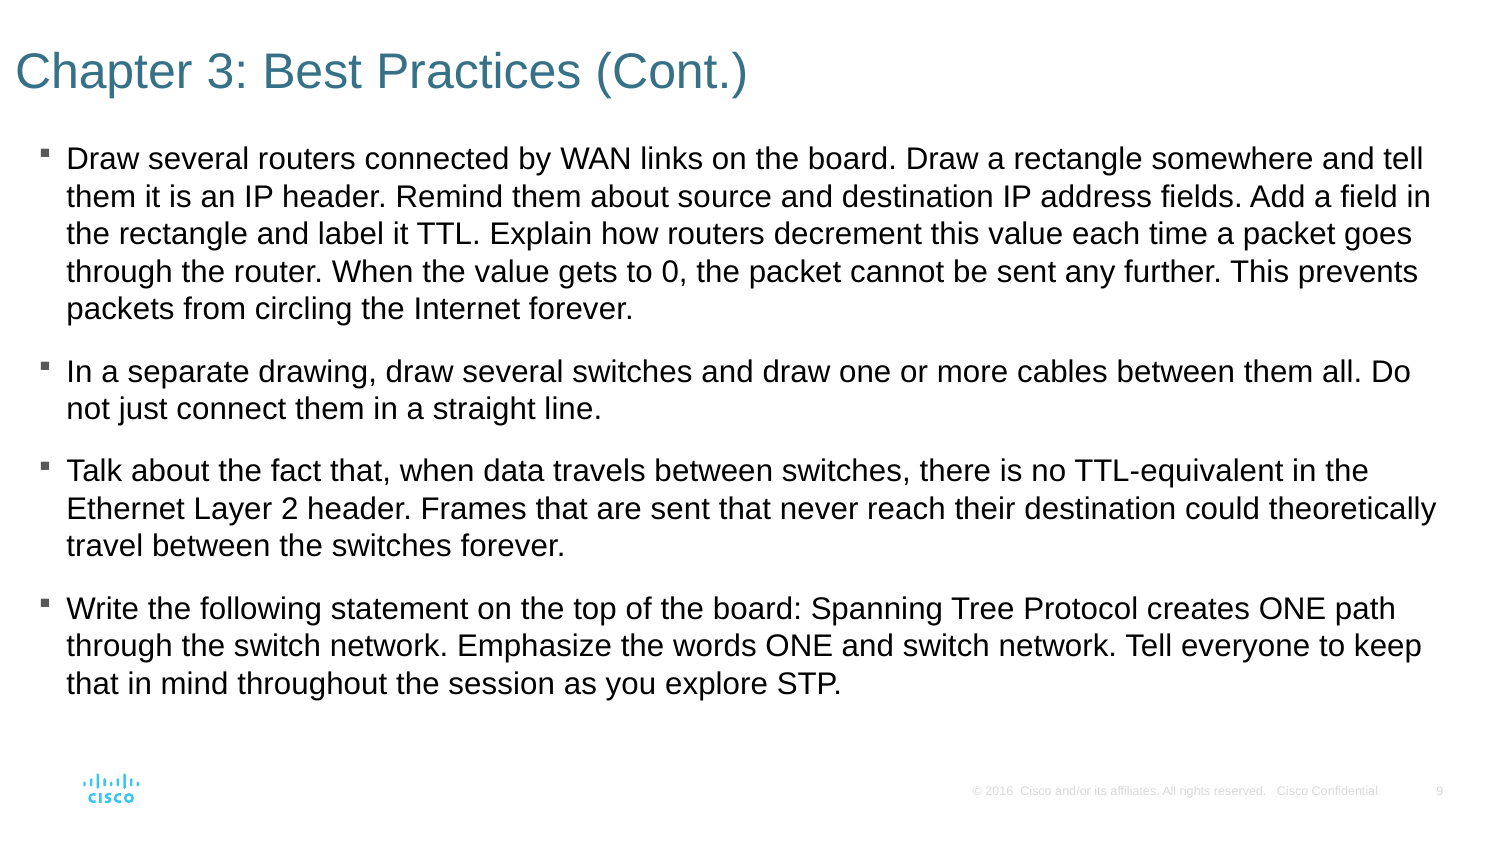

# Chapter 3: Best Practices (Cont.)
Draw several routers connected by WAN links on the board. Draw a rectangle somewhere and tell them it is an IP header. Remind them about source and destination IP address fields. Add a field in the rectangle and label it TTL. Explain how routers decrement this value each time a packet goes through the router. When the value gets to 0, the packet cannot be sent any further. This prevents packets from circling the Internet forever.
In a separate drawing, draw several switches and draw one or more cables between them all. Do not just connect them in a straight line.
Talk about the fact that, when data travels between switches, there is no TTL-equivalent in the Ethernet Layer 2 header. Frames that are sent that never reach their destination could theoretically travel between the switches forever.
Write the following statement on the top of the board: Spanning Tree Protocol creates ONE path through the switch network. Emphasize the words ONE and switch network. Tell everyone to keep that in mind throughout the session as you explore STP.